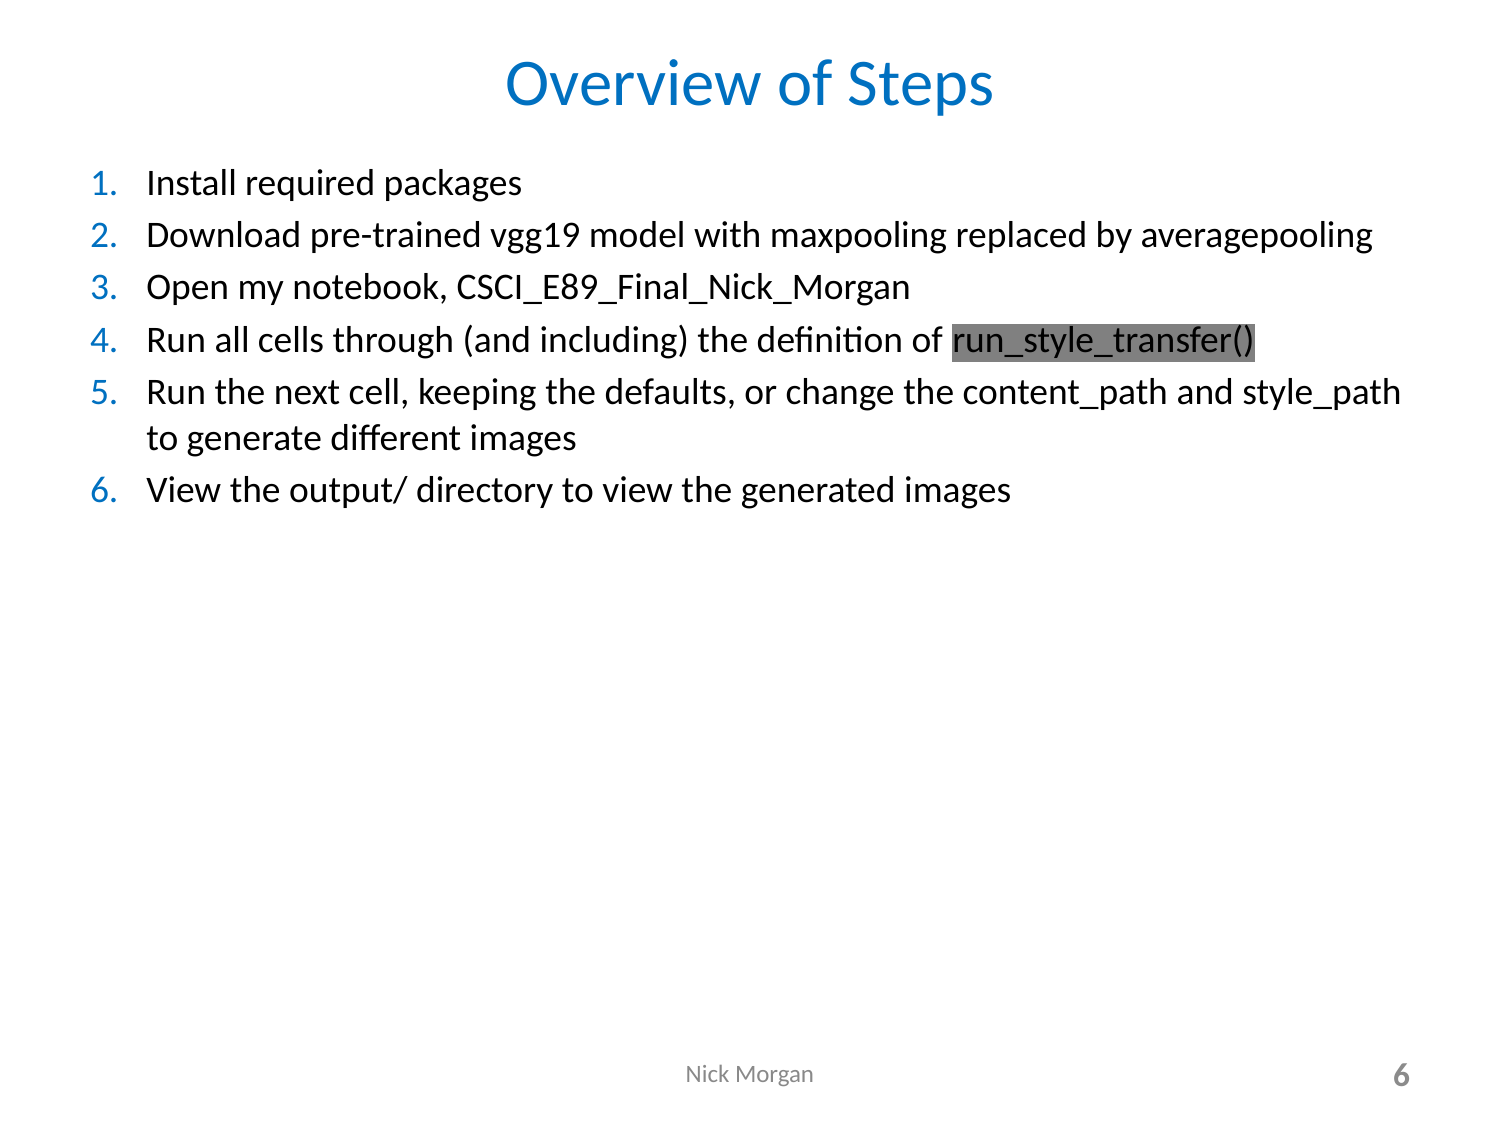

# Overview of Steps
Install required packages
Download pre-trained vgg19 model with maxpooling replaced by averagepooling
Open my notebook, CSCI_E89_Final_Nick_Morgan
Run all cells through (and including) the definition of run_style_transfer()
Run the next cell, keeping the defaults, or change the content_path and style_path to generate different images
View the output/ directory to view the generated images
Nick Morgan
6